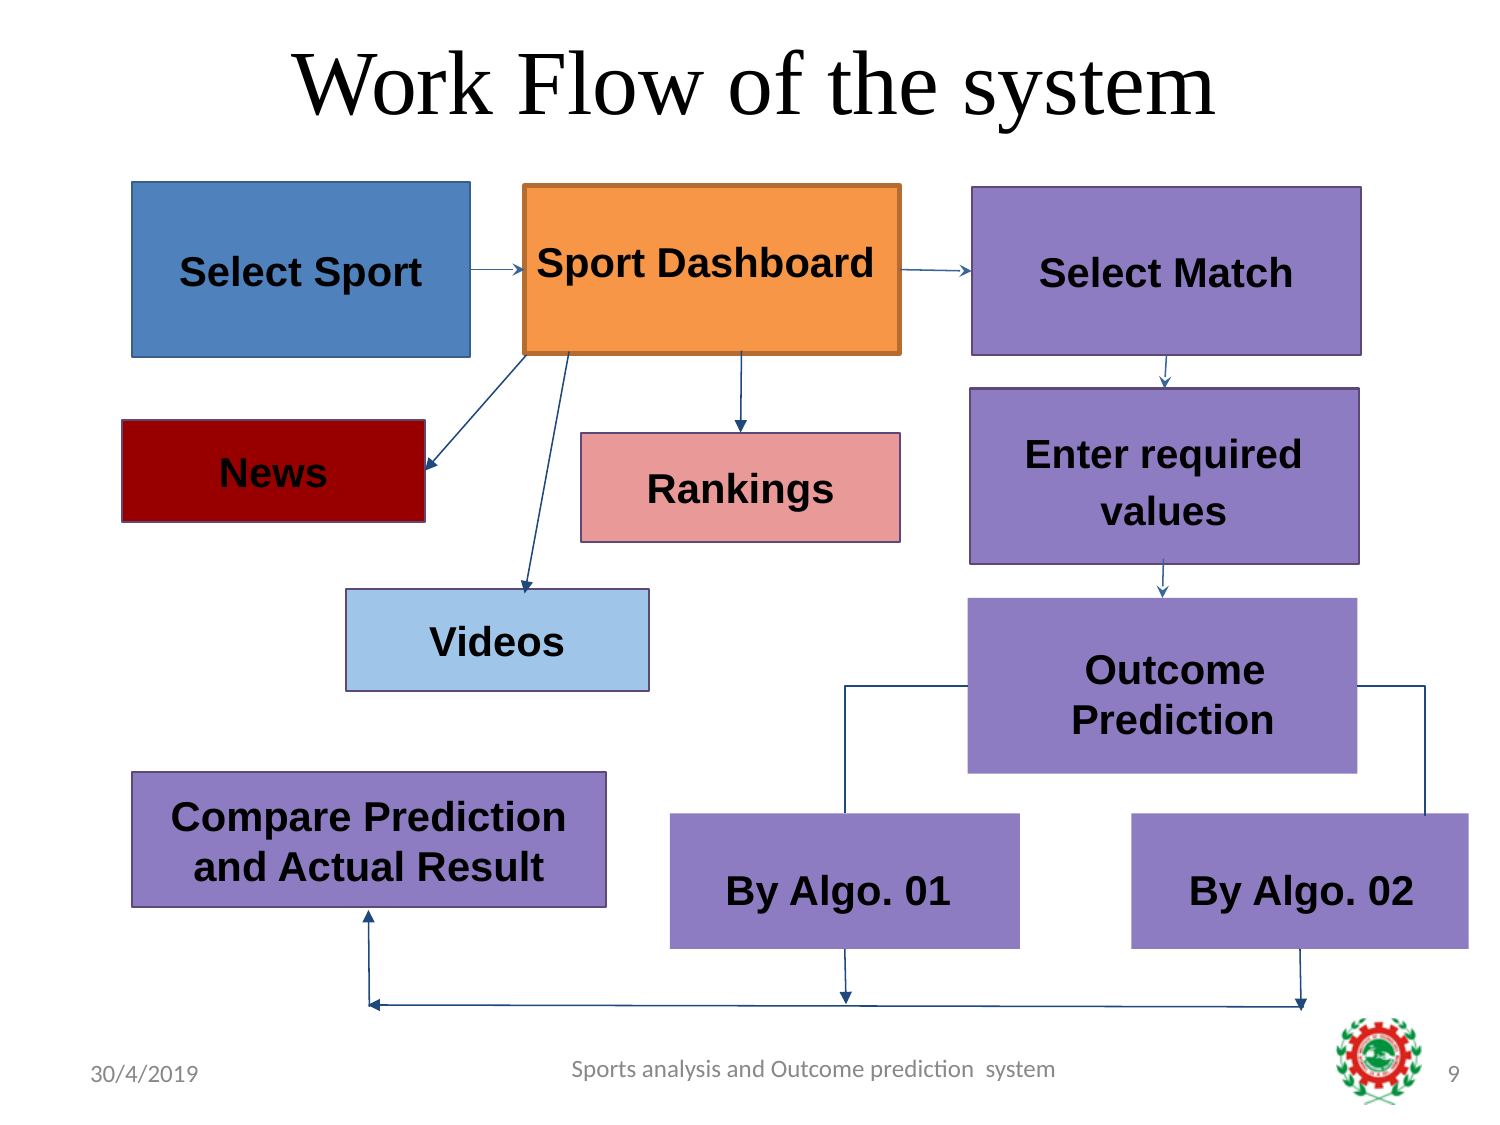

# Work Flow of the system
Select Sport

 Sport Dashboard

Select Match
Enter required values
News
Rankings
Videos

    Outcome
         Prediction
Compare Prediction and Actual Result

  By Algo. 01

     By Algo. 02
Tournament  Statistics
30/4/2019
9
Sports analysis and Outcome prediction  system